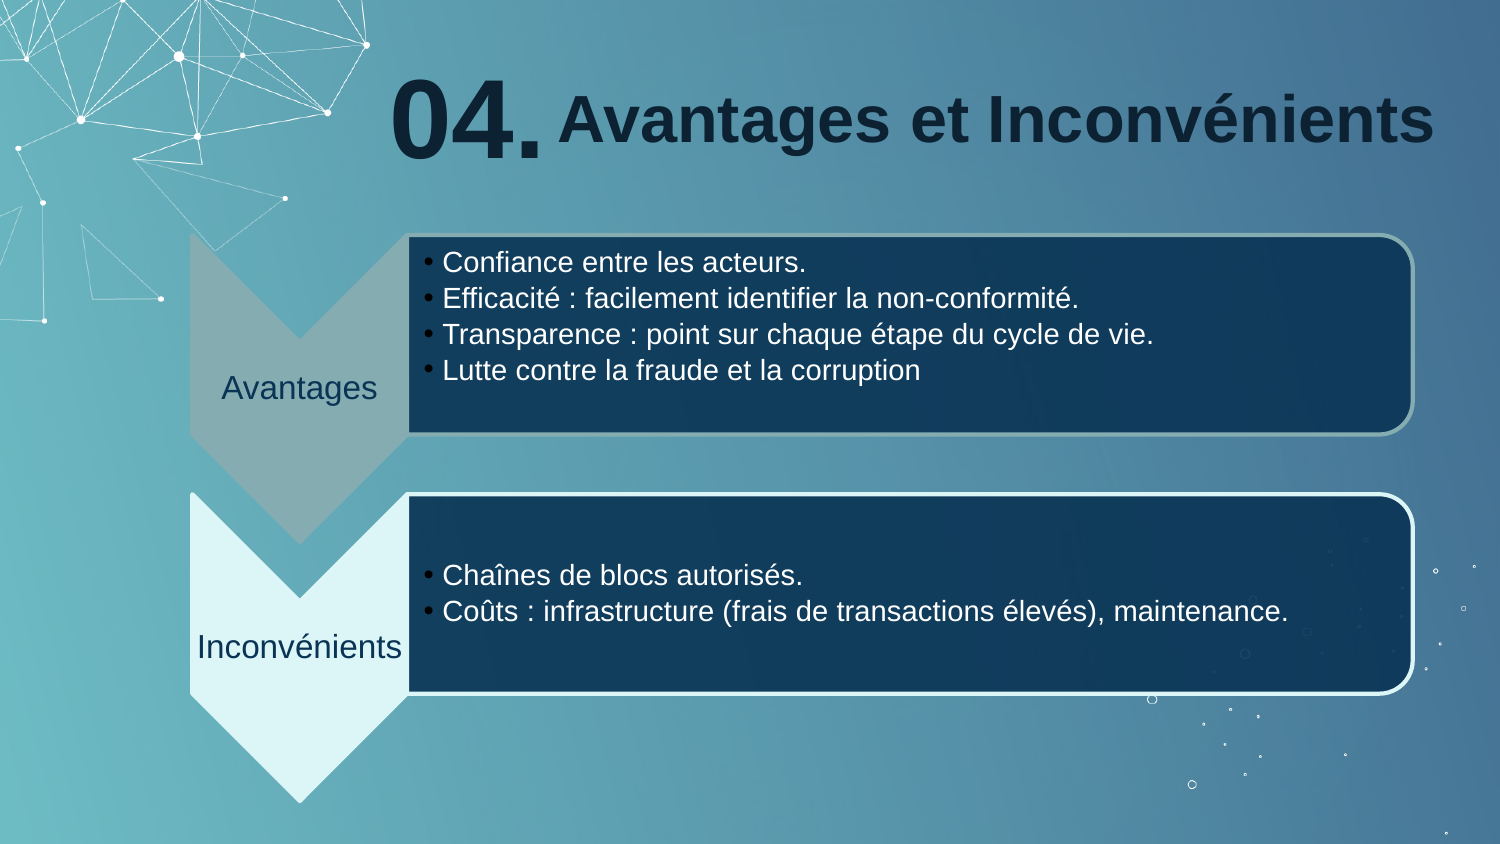

04.
Avantages et Inconvénients
Avantages
Confiance entre les acteurs.
Efficacité : facilement identifier la non-conformité.
Transparence : point sur chaque étape du cycle de vie.
Lutte contre la fraude et la corruption

Inconvénients
Chaînes de blocs autorisés.
Coûts : infrastructure (frais de transactions élevés), maintenance.